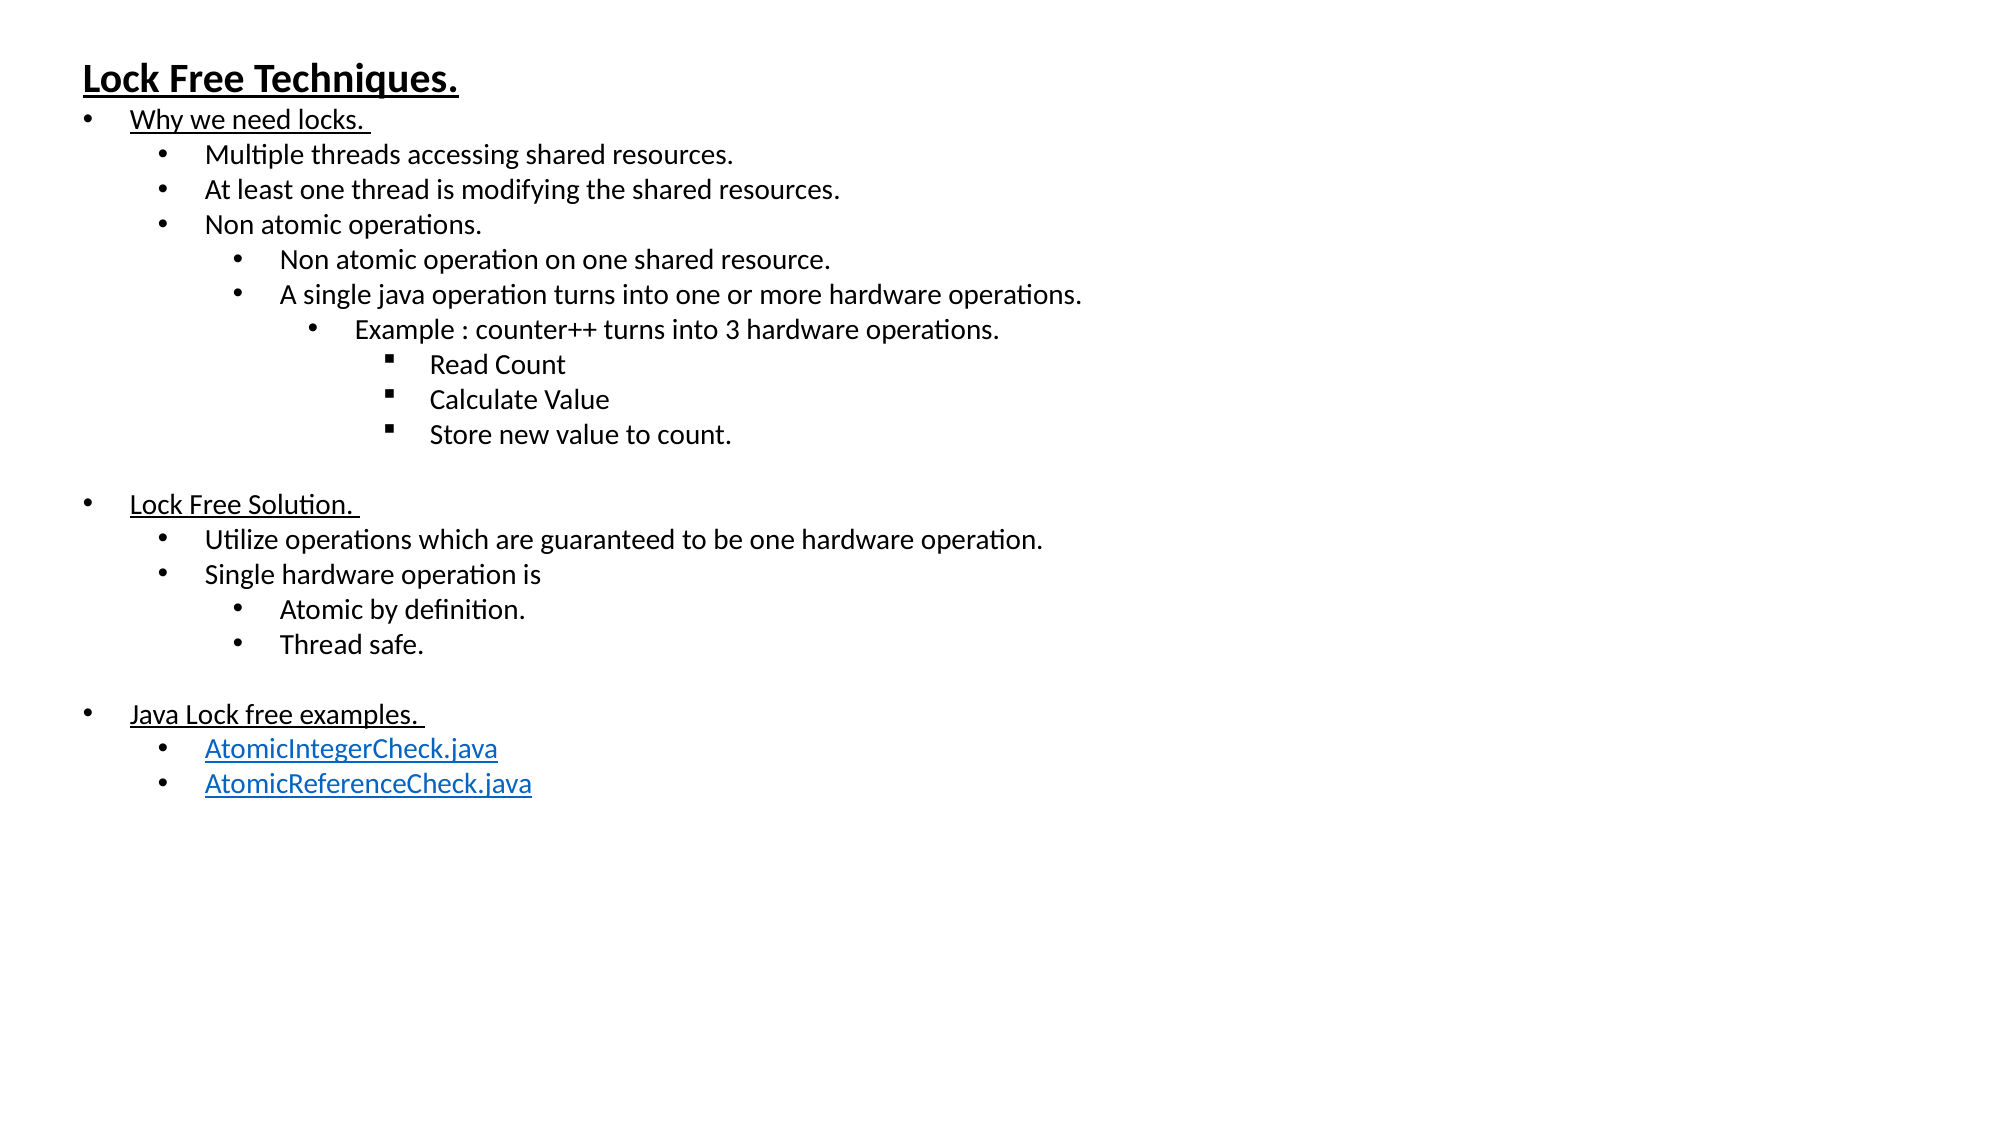

Lock Free Techniques.
Why we need locks.
Multiple threads accessing shared resources.
At least one thread is modifying the shared resources.
Non atomic operations.
Non atomic operation on one shared resource.
A single java operation turns into one or more hardware operations.
Example : counter++ turns into 3 hardware operations.
Read Count
Calculate Value
Store new value to count.

Lock Free Solution.
Utilize operations which are guaranteed to be one hardware operation.
Single hardware operation is
Atomic by definition.
Thread safe.

Java Lock free examples.
AtomicIntegerCheck.java
AtomicReferenceCheck.java